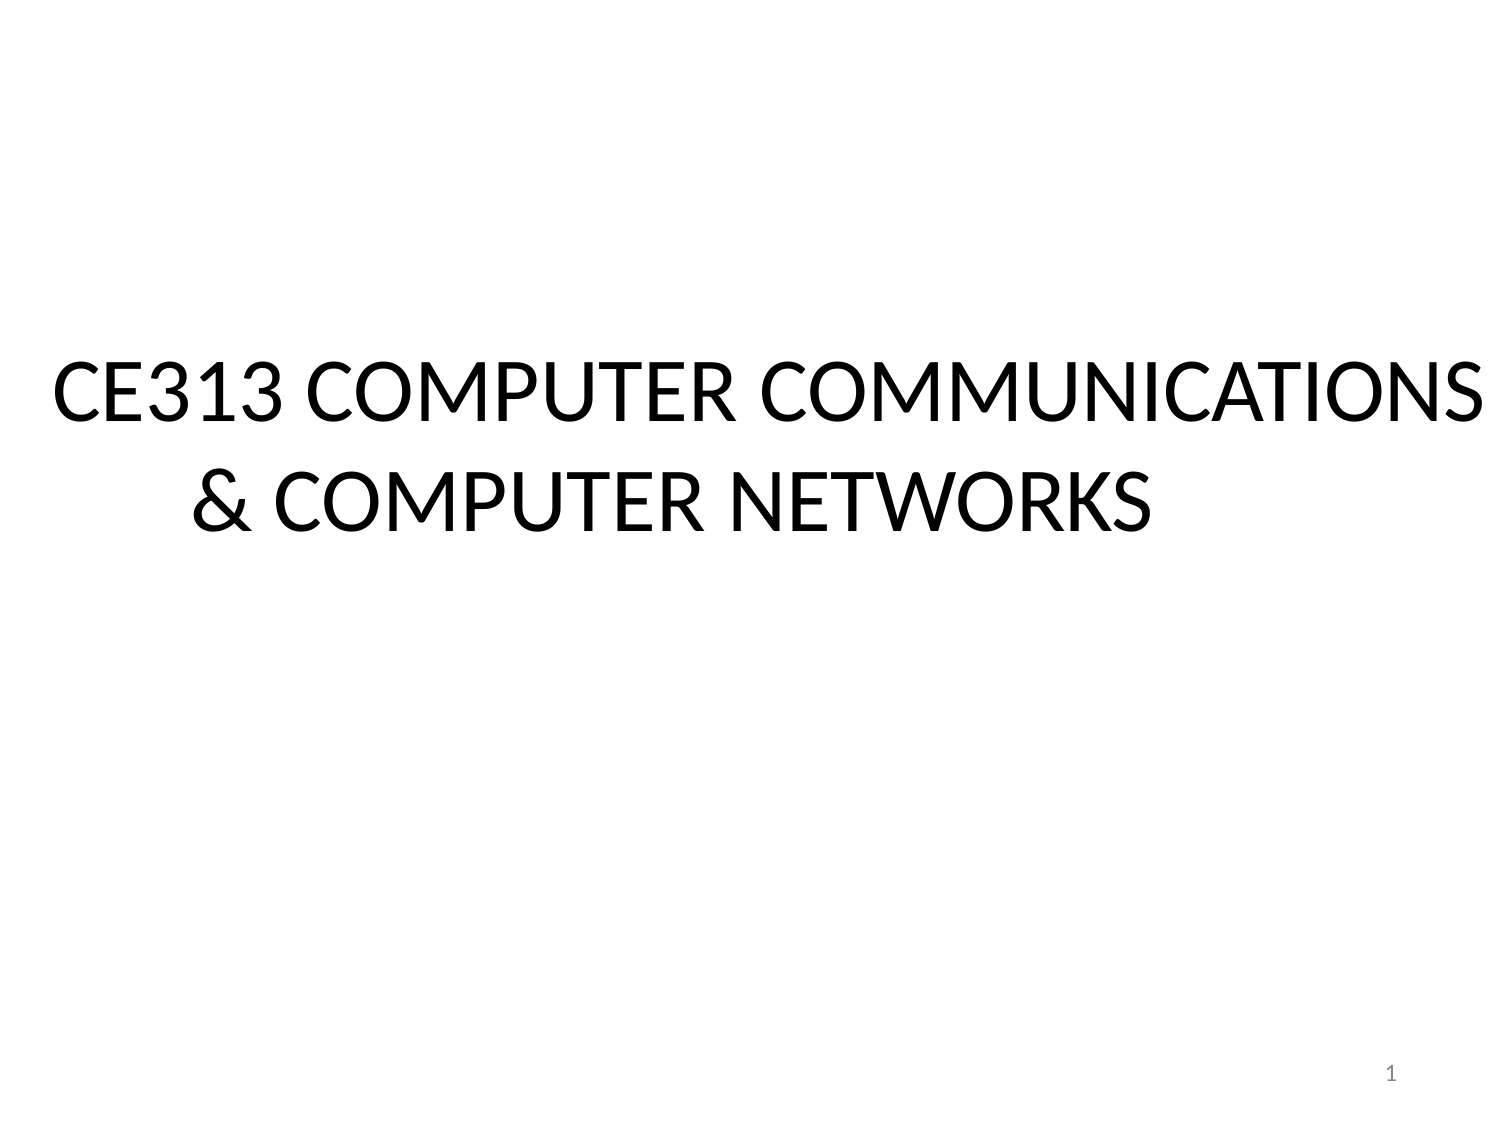

CE313 COMPUTER COMMUNICATIONS & COMPUTER NETWORKS
1